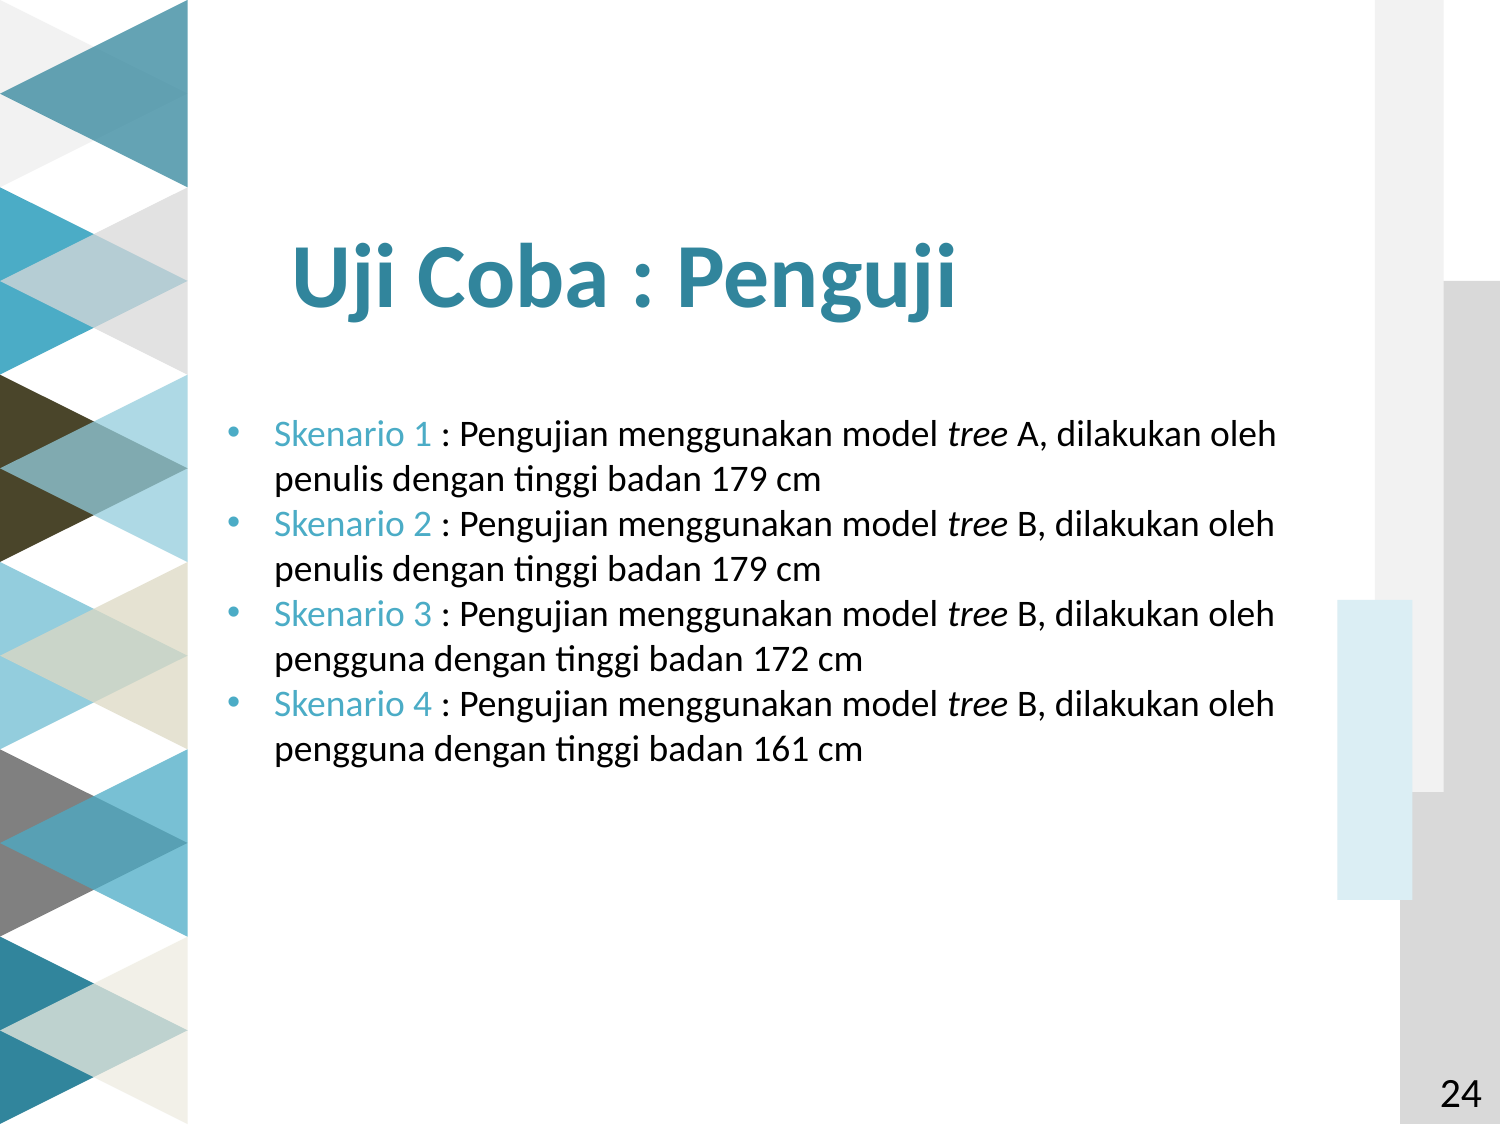

# Uji Coba : Penguji
Skenario 1 : Pengujian menggunakan model tree A, dilakukan oleh penulis dengan tinggi badan 179 cm
Skenario 2 : Pengujian menggunakan model tree B, dilakukan oleh penulis dengan tinggi badan 179 cm
Skenario 3 : Pengujian menggunakan model tree B, dilakukan oleh pengguna dengan tinggi badan 172 cm
Skenario 4 : Pengujian menggunakan model tree B, dilakukan oleh pengguna dengan tinggi badan 161 cm
24